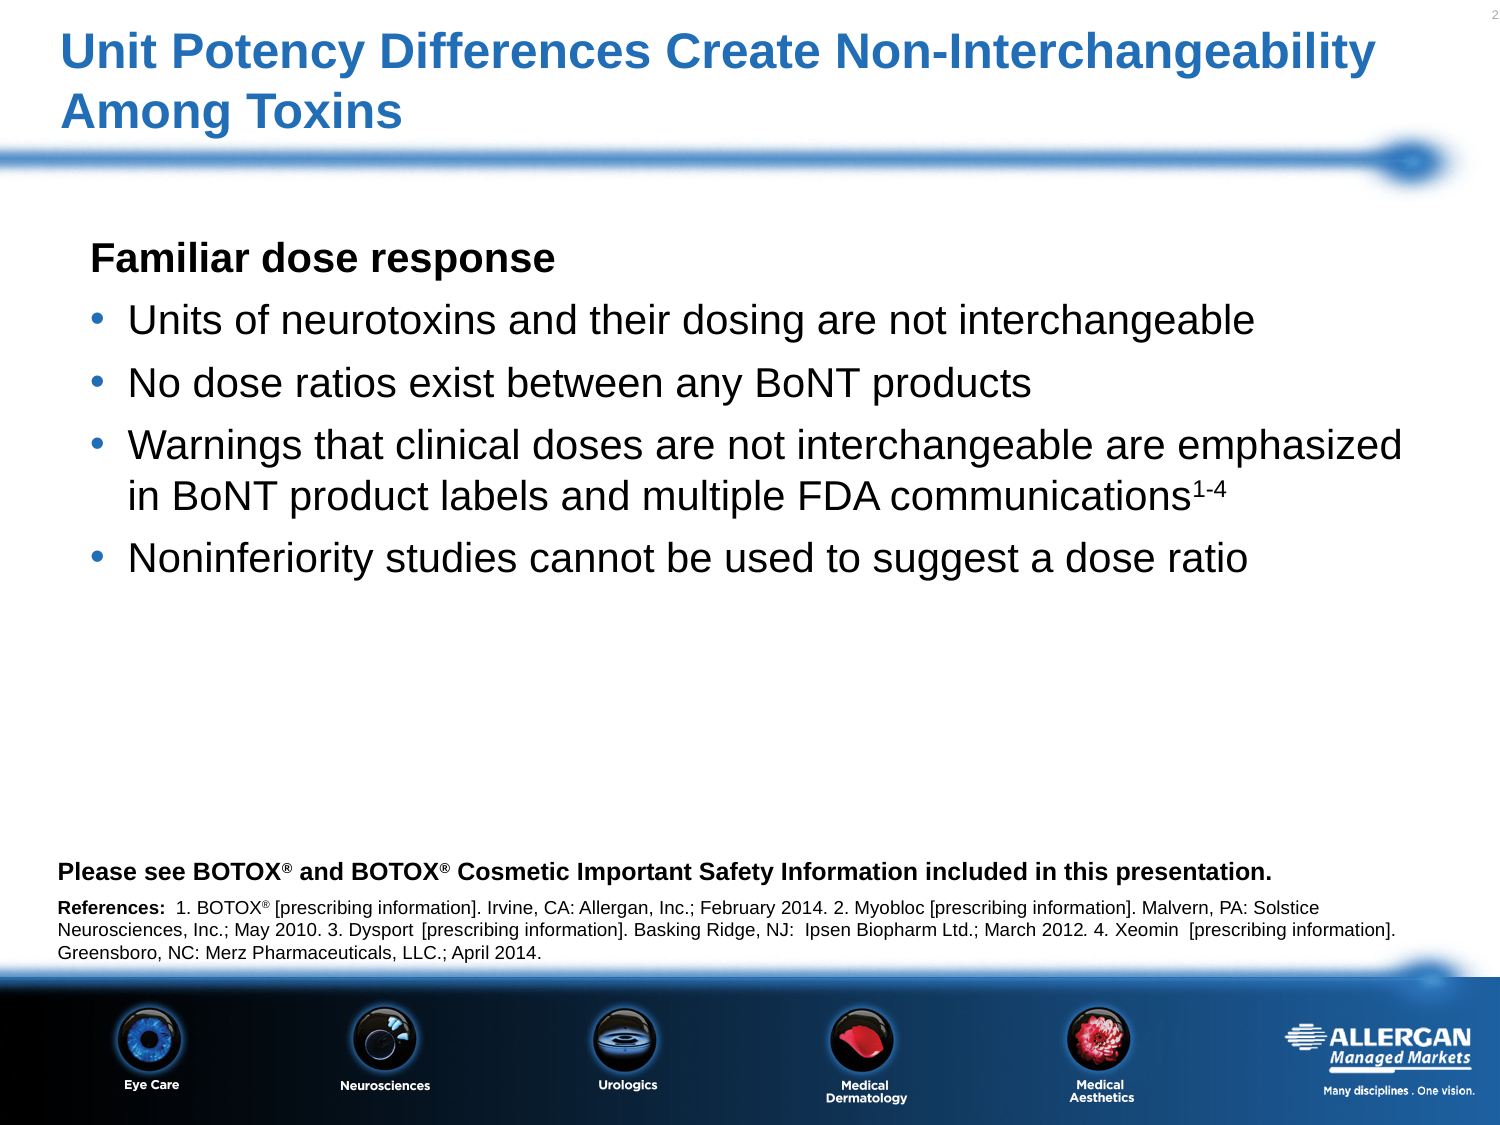

# Unit Potency Differences Create Non-Interchangeability Among Toxins
Familiar dose response
Units of neurotoxins and their dosing are not interchangeable
No dose ratios exist between any BoNT products
Warnings that clinical doses are not interchangeable are emphasized in BoNT product labels and multiple FDA communications1-4
Noninferiority studies cannot be used to suggest a dose ratio
Please see BOTOX® and BOTOX® Cosmetic Important Safety Information included in this presentation.
References:  1. BOTOX® [prescribing information]. Irvine, CA: Allergan, Inc.; February 2014. 2. Myobloc [prescribing information]. Malvern, PA: Solstice Neurosciences, Inc.; May 2010. 3. Dysport  [prescribing information]. Basking Ridge, NJ:  Ipsen Biopharm Ltd.; March 2012. 4. Xeomin  [prescribing information]. Greensboro, NC: Merz Pharmaceuticals, LLC.; April 2014.